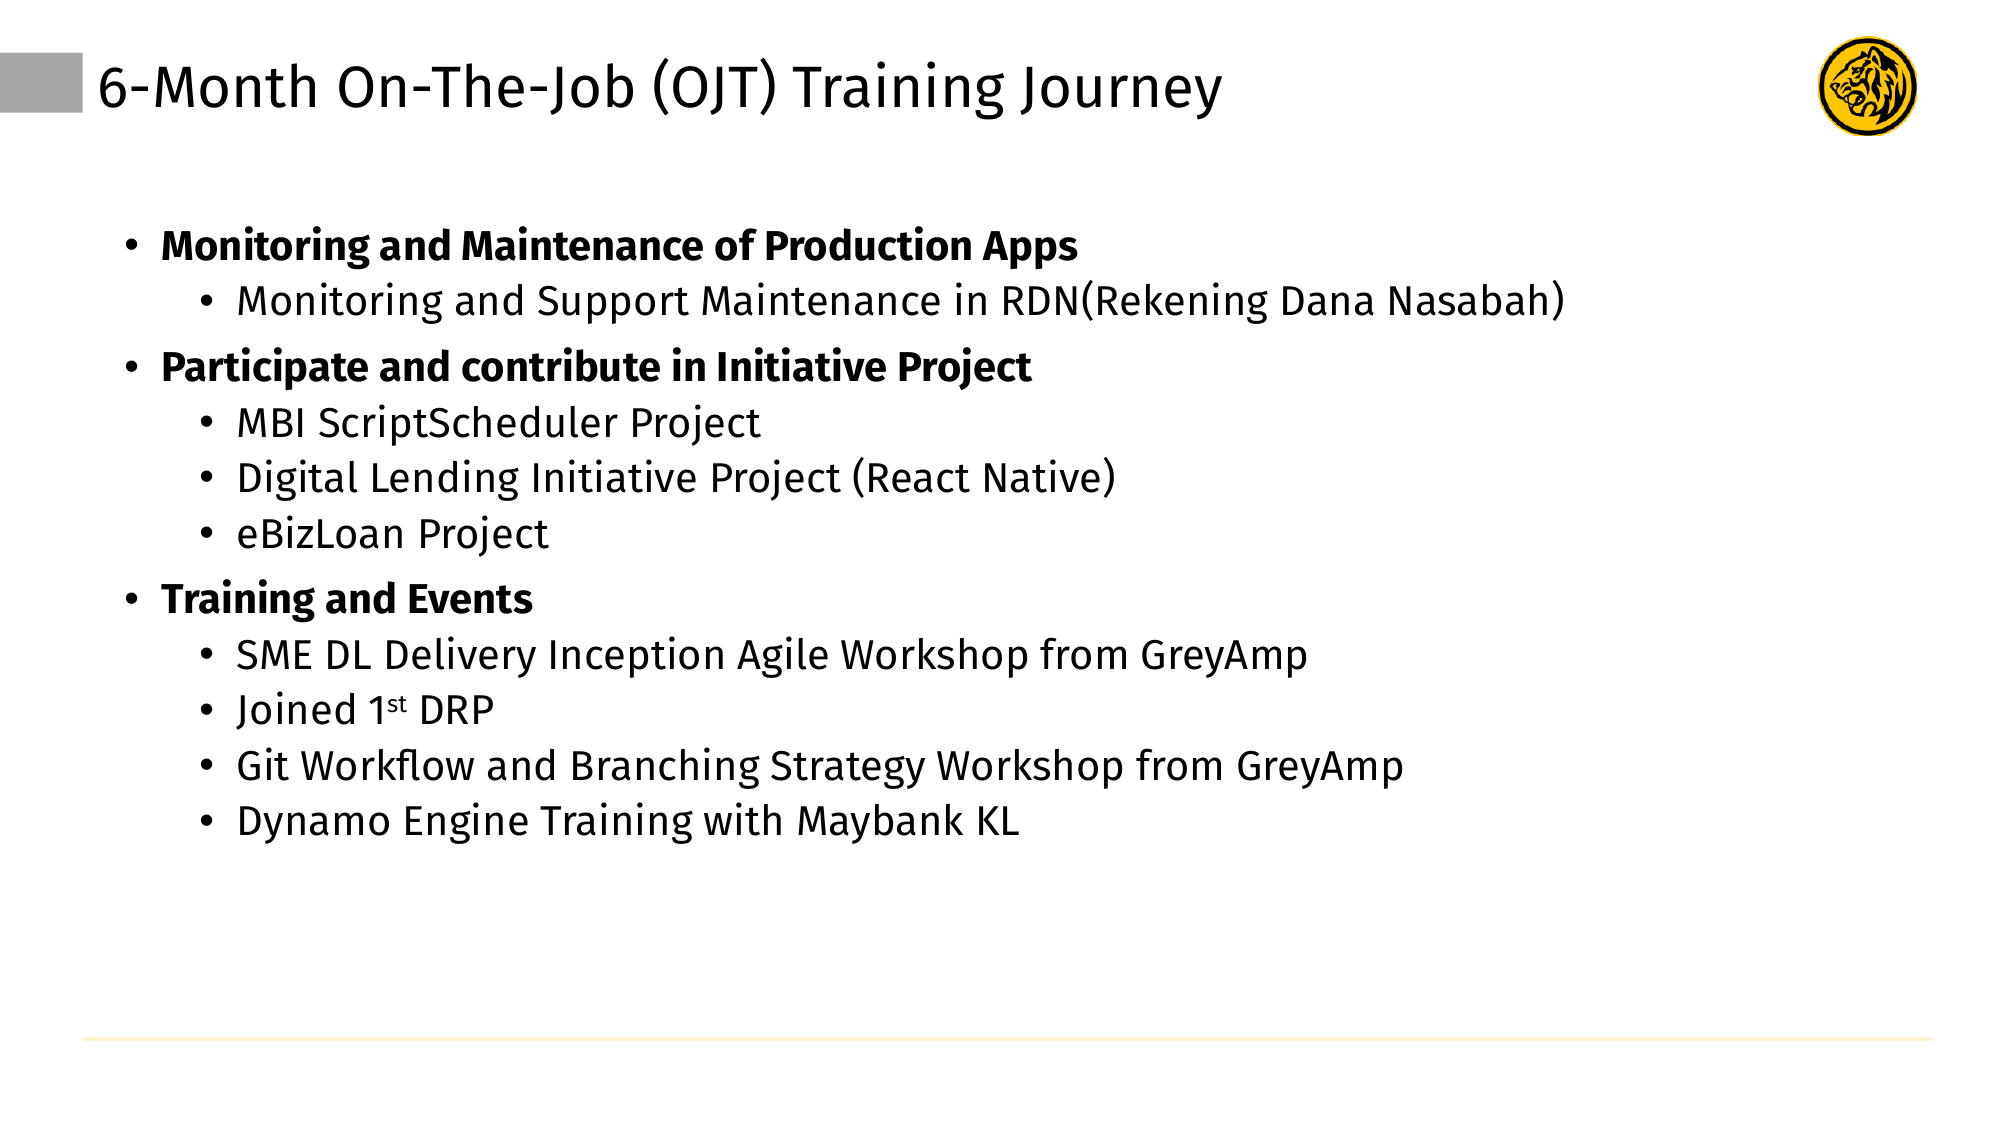

# 6-Month On-The-Job (OJT) Training Journey
Monitoring and Maintenance of Production Apps
Monitoring and Support Maintenance in RDN(Rekening Dana Nasabah)
Participate and contribute in Initiative Project
MBI ScriptScheduler Project
Digital Lending Initiative Project (React Native)
eBizLoan Project
Training and Events
SME DL Delivery Inception Agile Workshop from GreyAmp
Joined 1st DRP
Git Workflow and Branching Strategy Workshop from GreyAmp
Dynamo Engine Training with Maybank KL